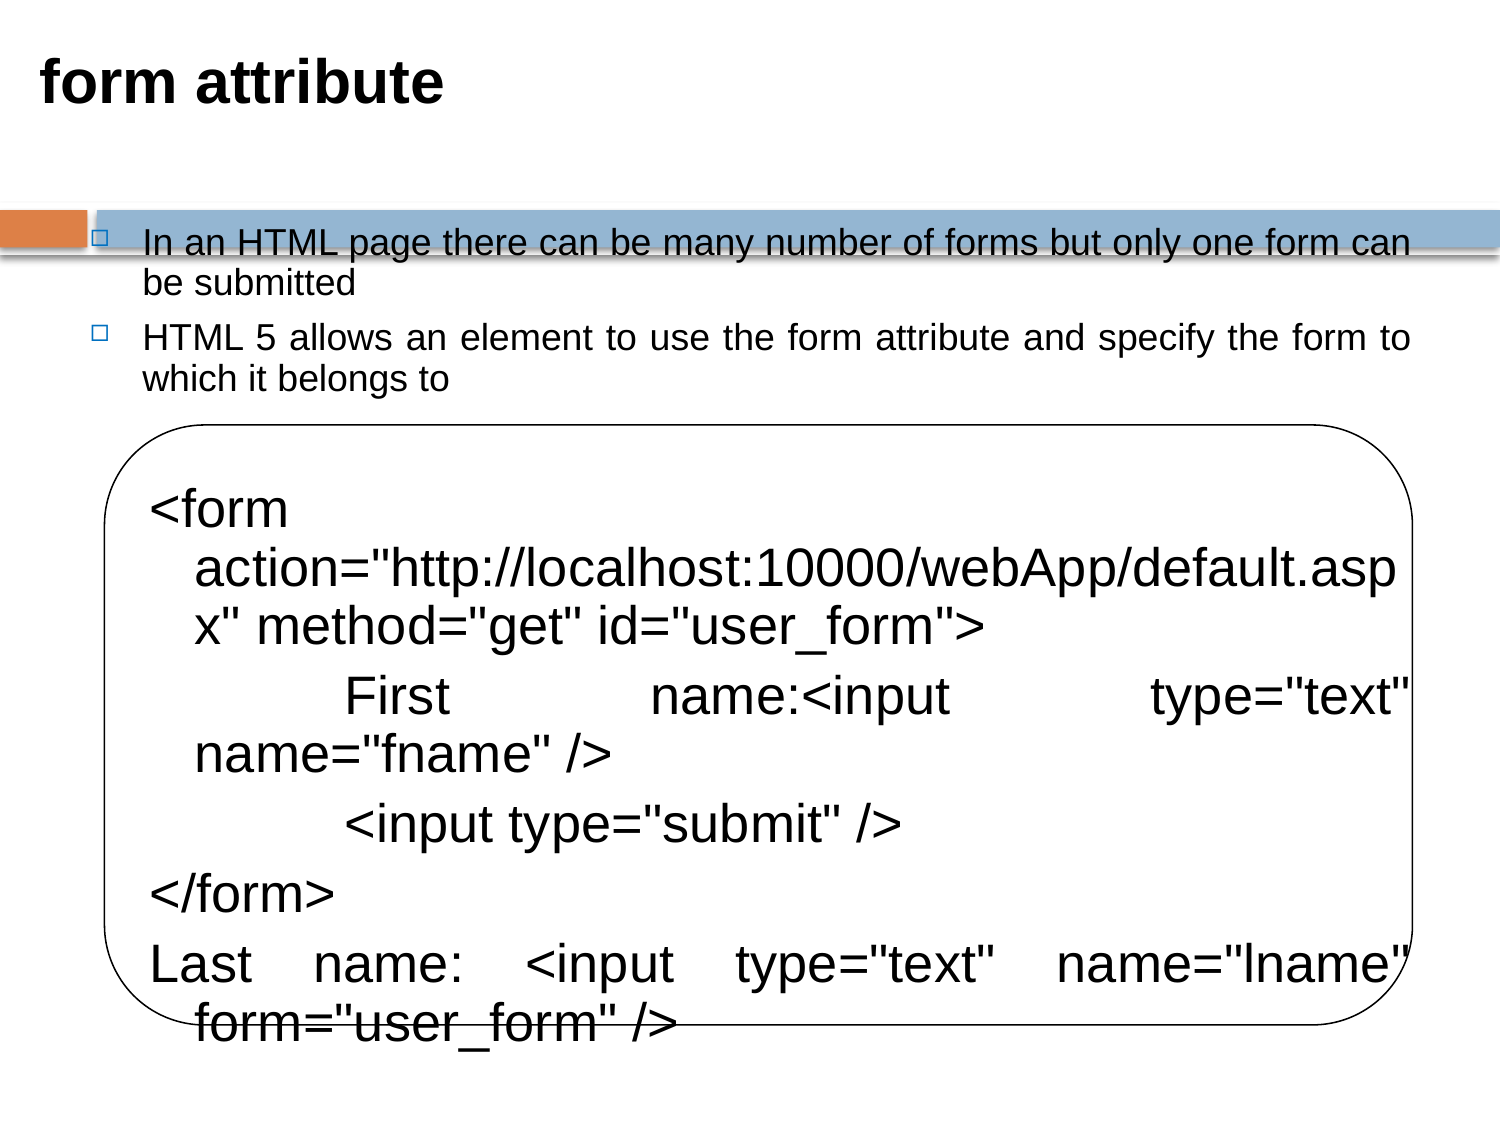

form attribute
In an HTML page there can be many number of forms but only one form can be submitted
HTML 5 allows an element to use the form attribute and specify the form to which it belongs to

<form action="http://localhost:10000/webApp/default.aspx" method="get" id="user_form">
		First name:<input type="text" name="fname" />
		<input type="submit" />
</form>
Last name: <input type="text" name="lname" form="user_form" />